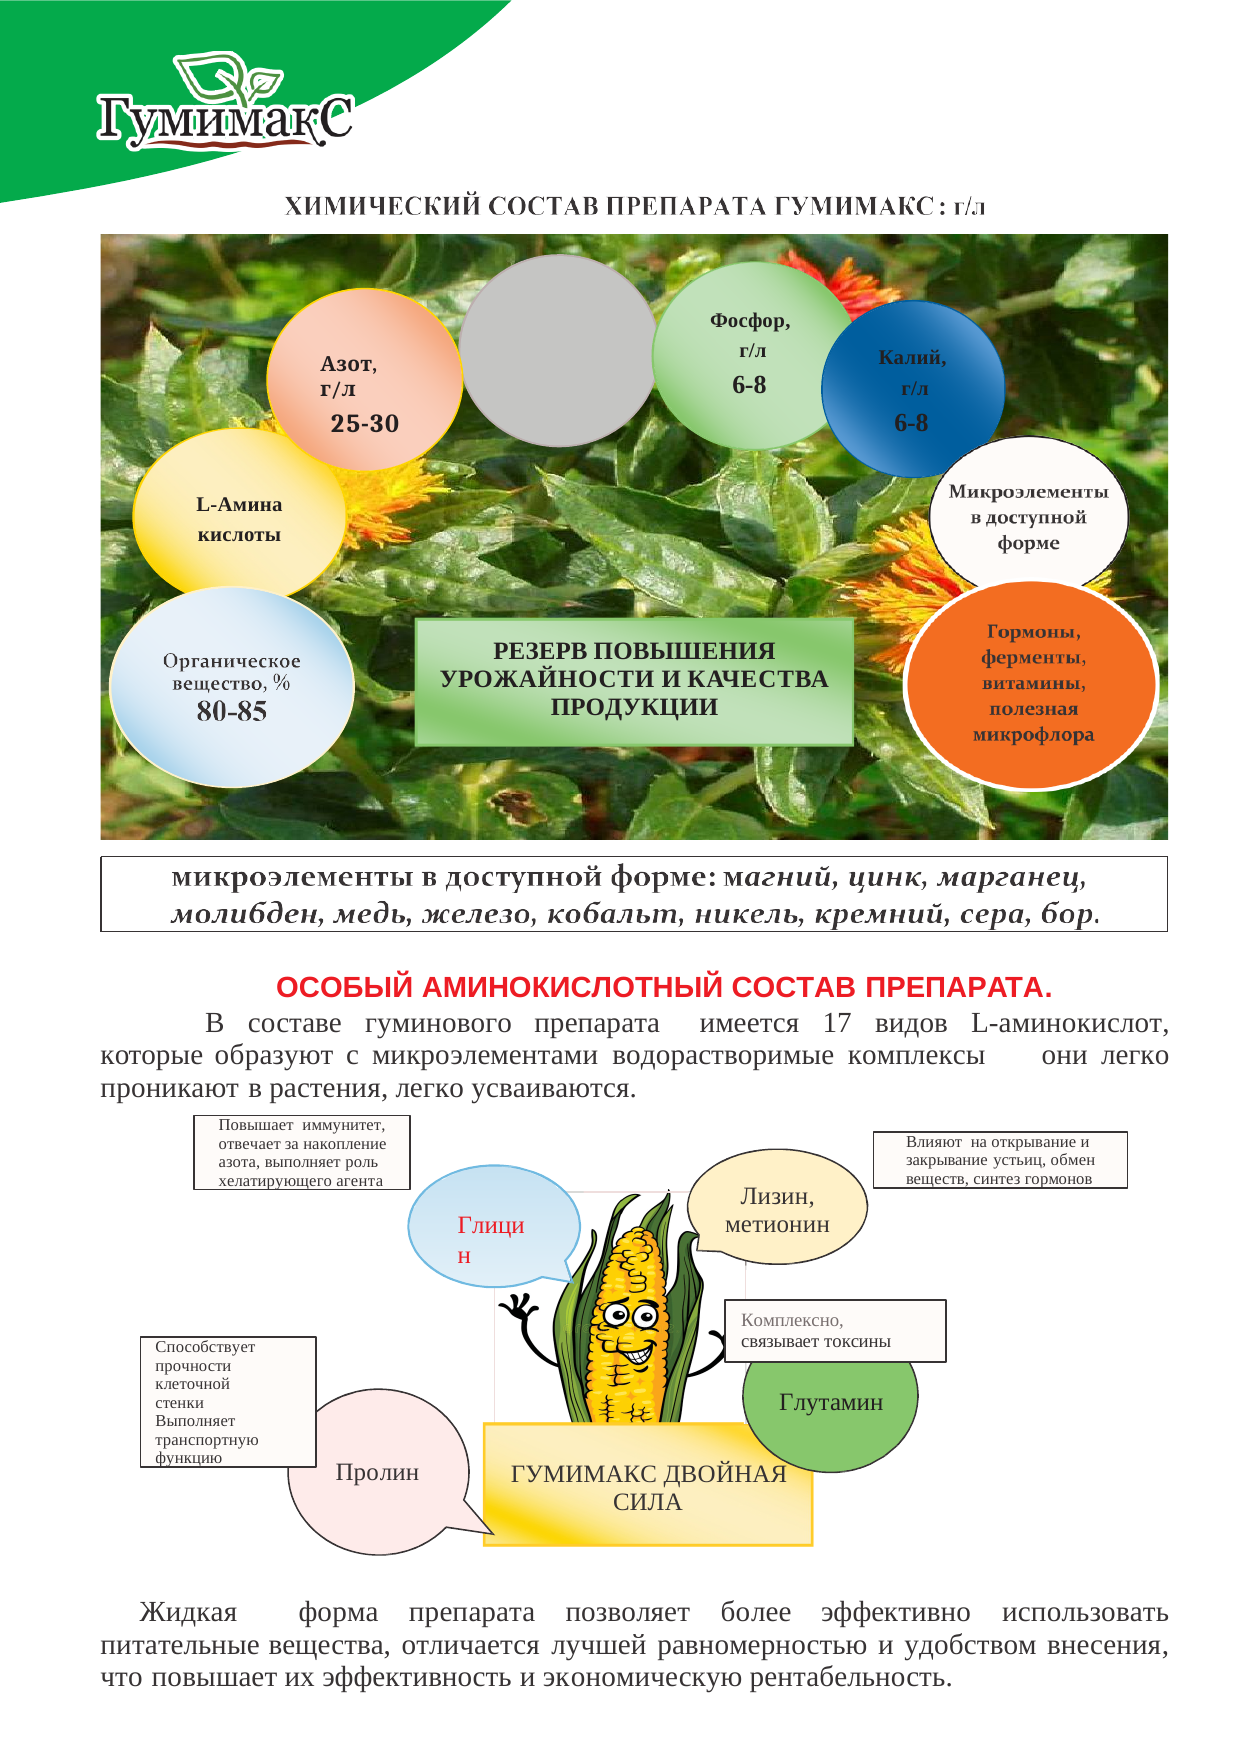

Фосфор,
 г/л
6-8

Калий,
 г/л
6-8
Азот, г/л
25-30

L-Амина
кислоты

РЕЗЕРВ ПОВЫШЕНИЯ УРОЖАЙНОСТИ И КАЧЕСТВА ПРОДУКЦИИ

ОСОБЫЙ АМИНОКИСЛОТНЫЙ СОСТАВ ПРЕПАРАТА.
В составе гуминового препарата  имеется 17 видов L-аминокислот, которые образуют с микроэлементами водорастворимые комплексы     они легко проникают в растения, легко усваиваются.
Повышает  иммунитет, отвечает за накопление азота, выполняет роль хелатирующего агента
Влияют  на открывание и закрывание устьиц, обмен веществ, синтез гормонов

Лизин,

метионин
Глицин

Комплексно, связывает токсины

Способствует прочности клеточной стенки Выполняет транспортную функцию

Глутамин

Пролин
ГУМИМАКС ДВОЙНАЯ СИЛА
Жидкая  форма препарата позволяет более эффективно использовать питательные вещества, отличается лучшей равномерностью и удобством внесения, что повышает их эффективность и экономическую рентабельность.